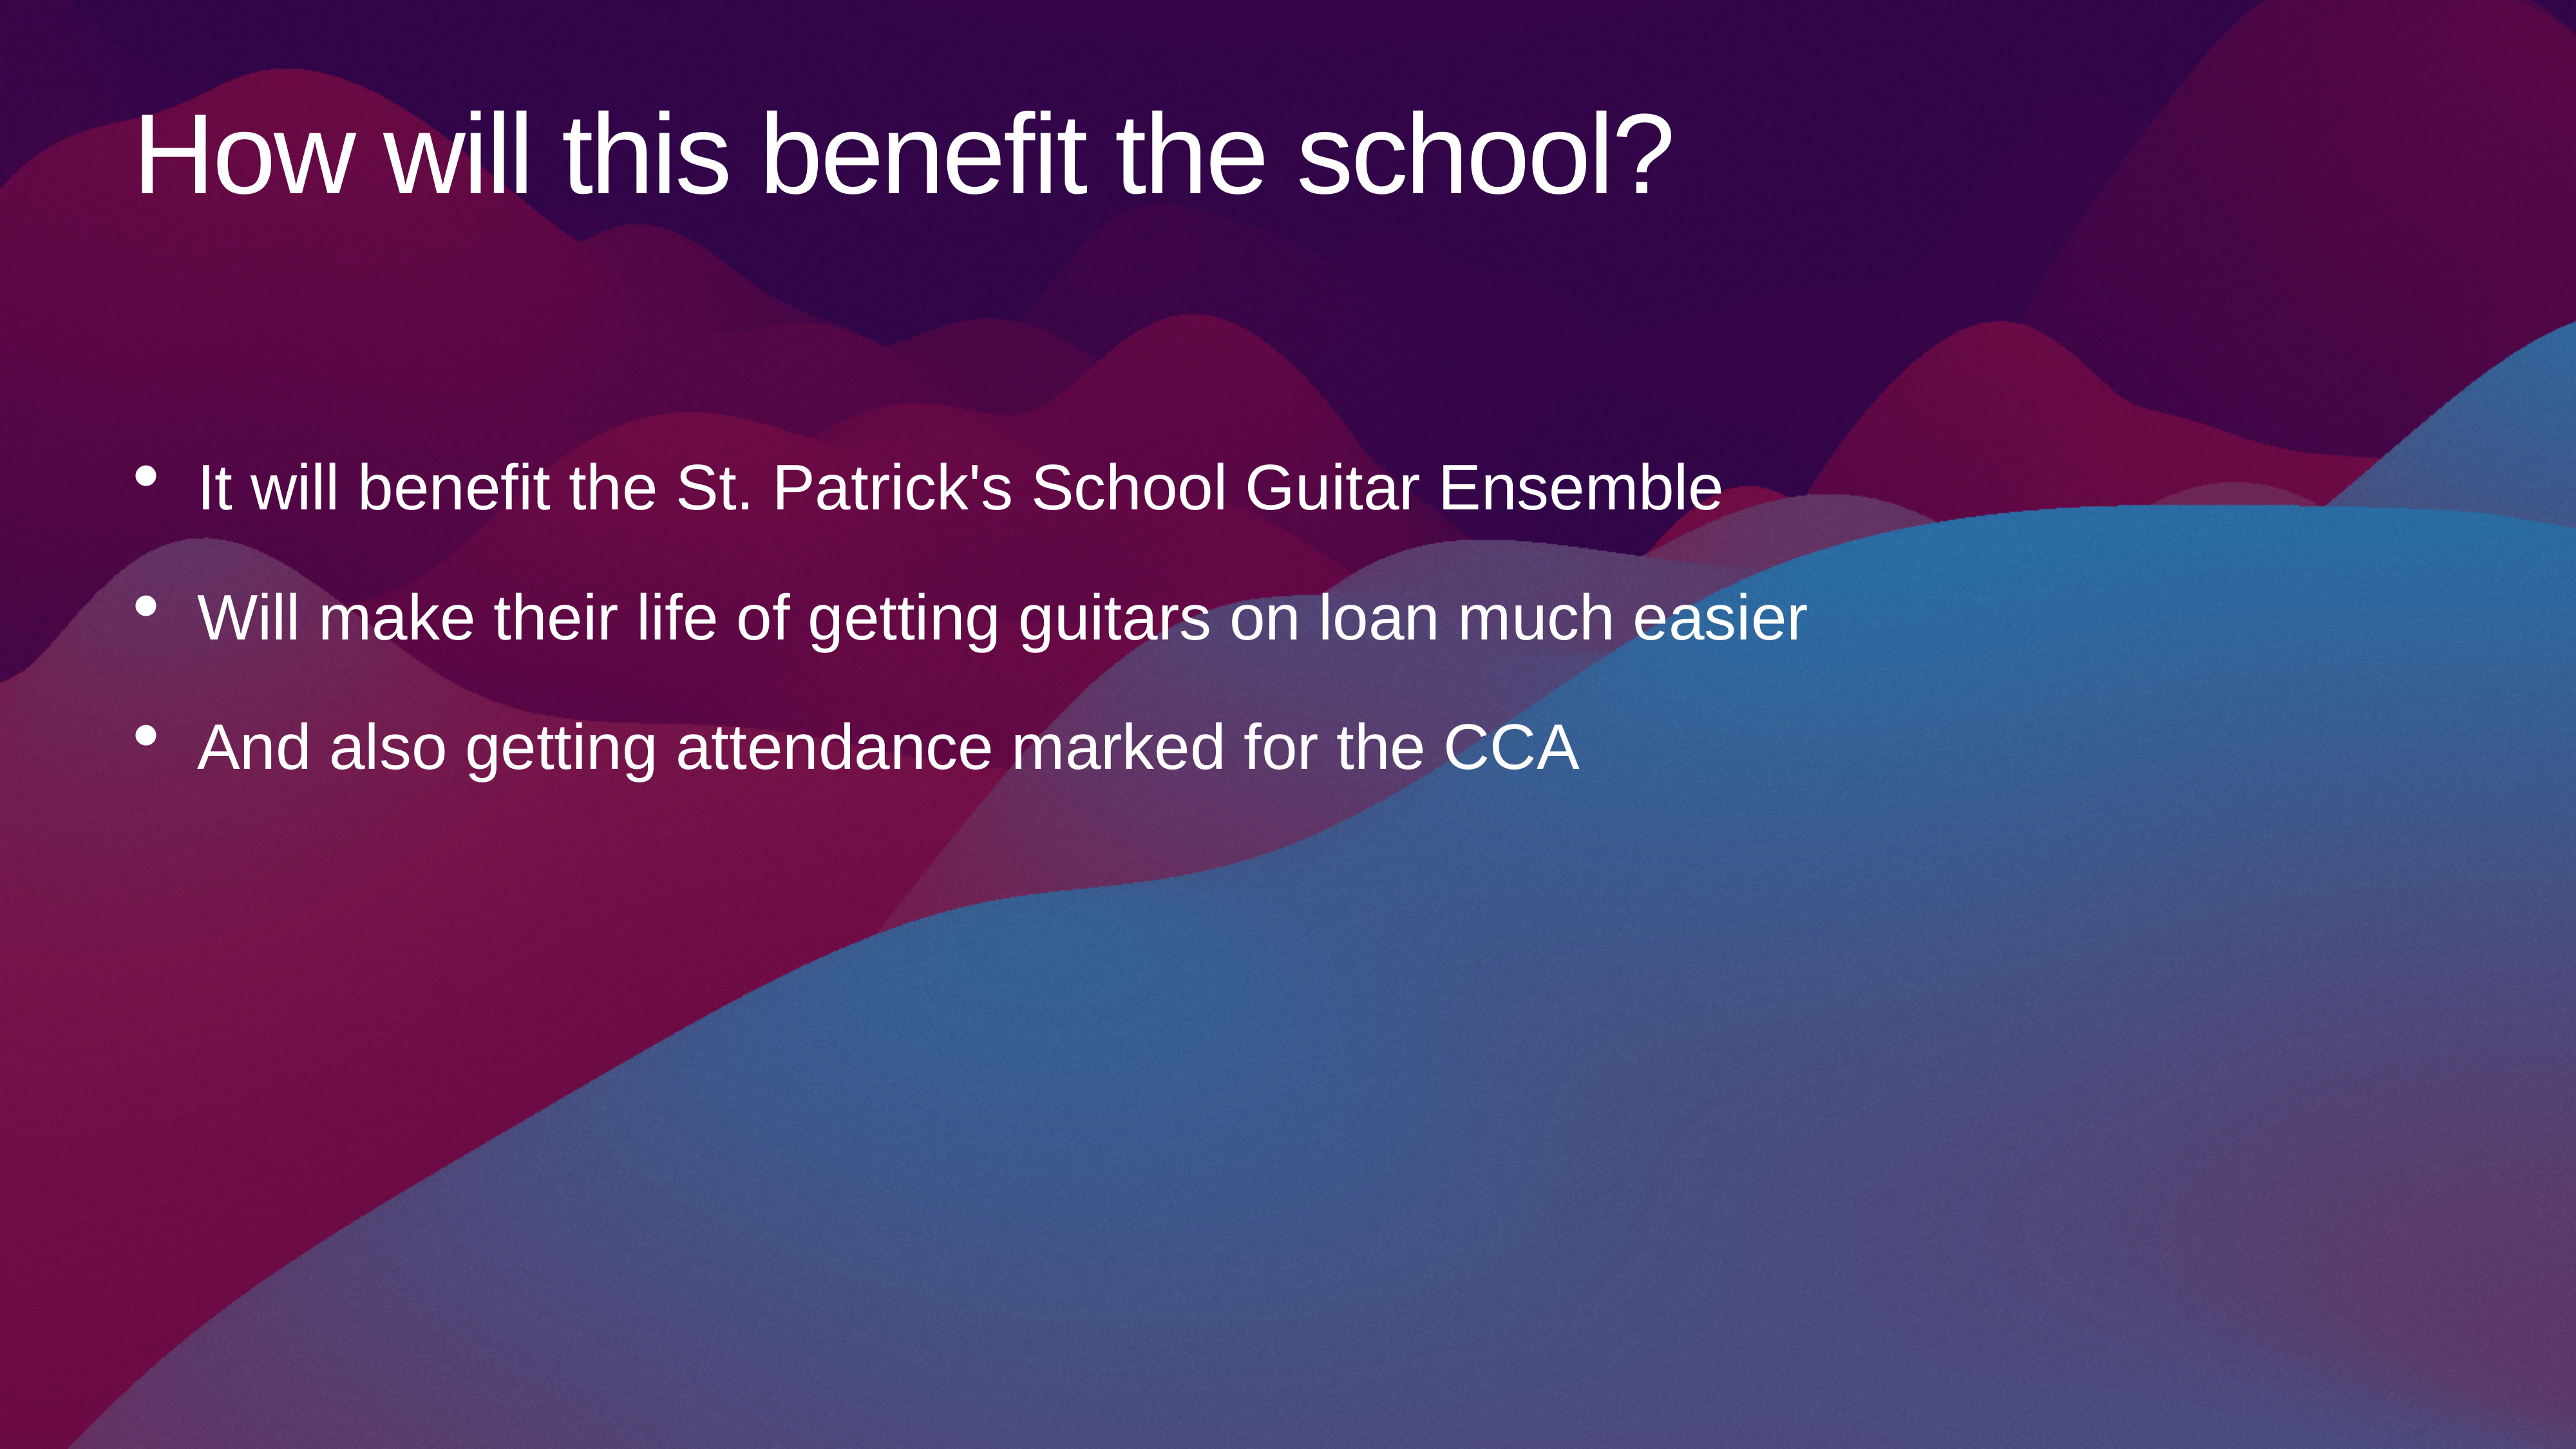

# How will this benefit the school?

It will benefit the St. Patrick's School Guitar Ensemble
Will make their life of getting guitars on loan much easier
And also getting attendance marked for the CCA